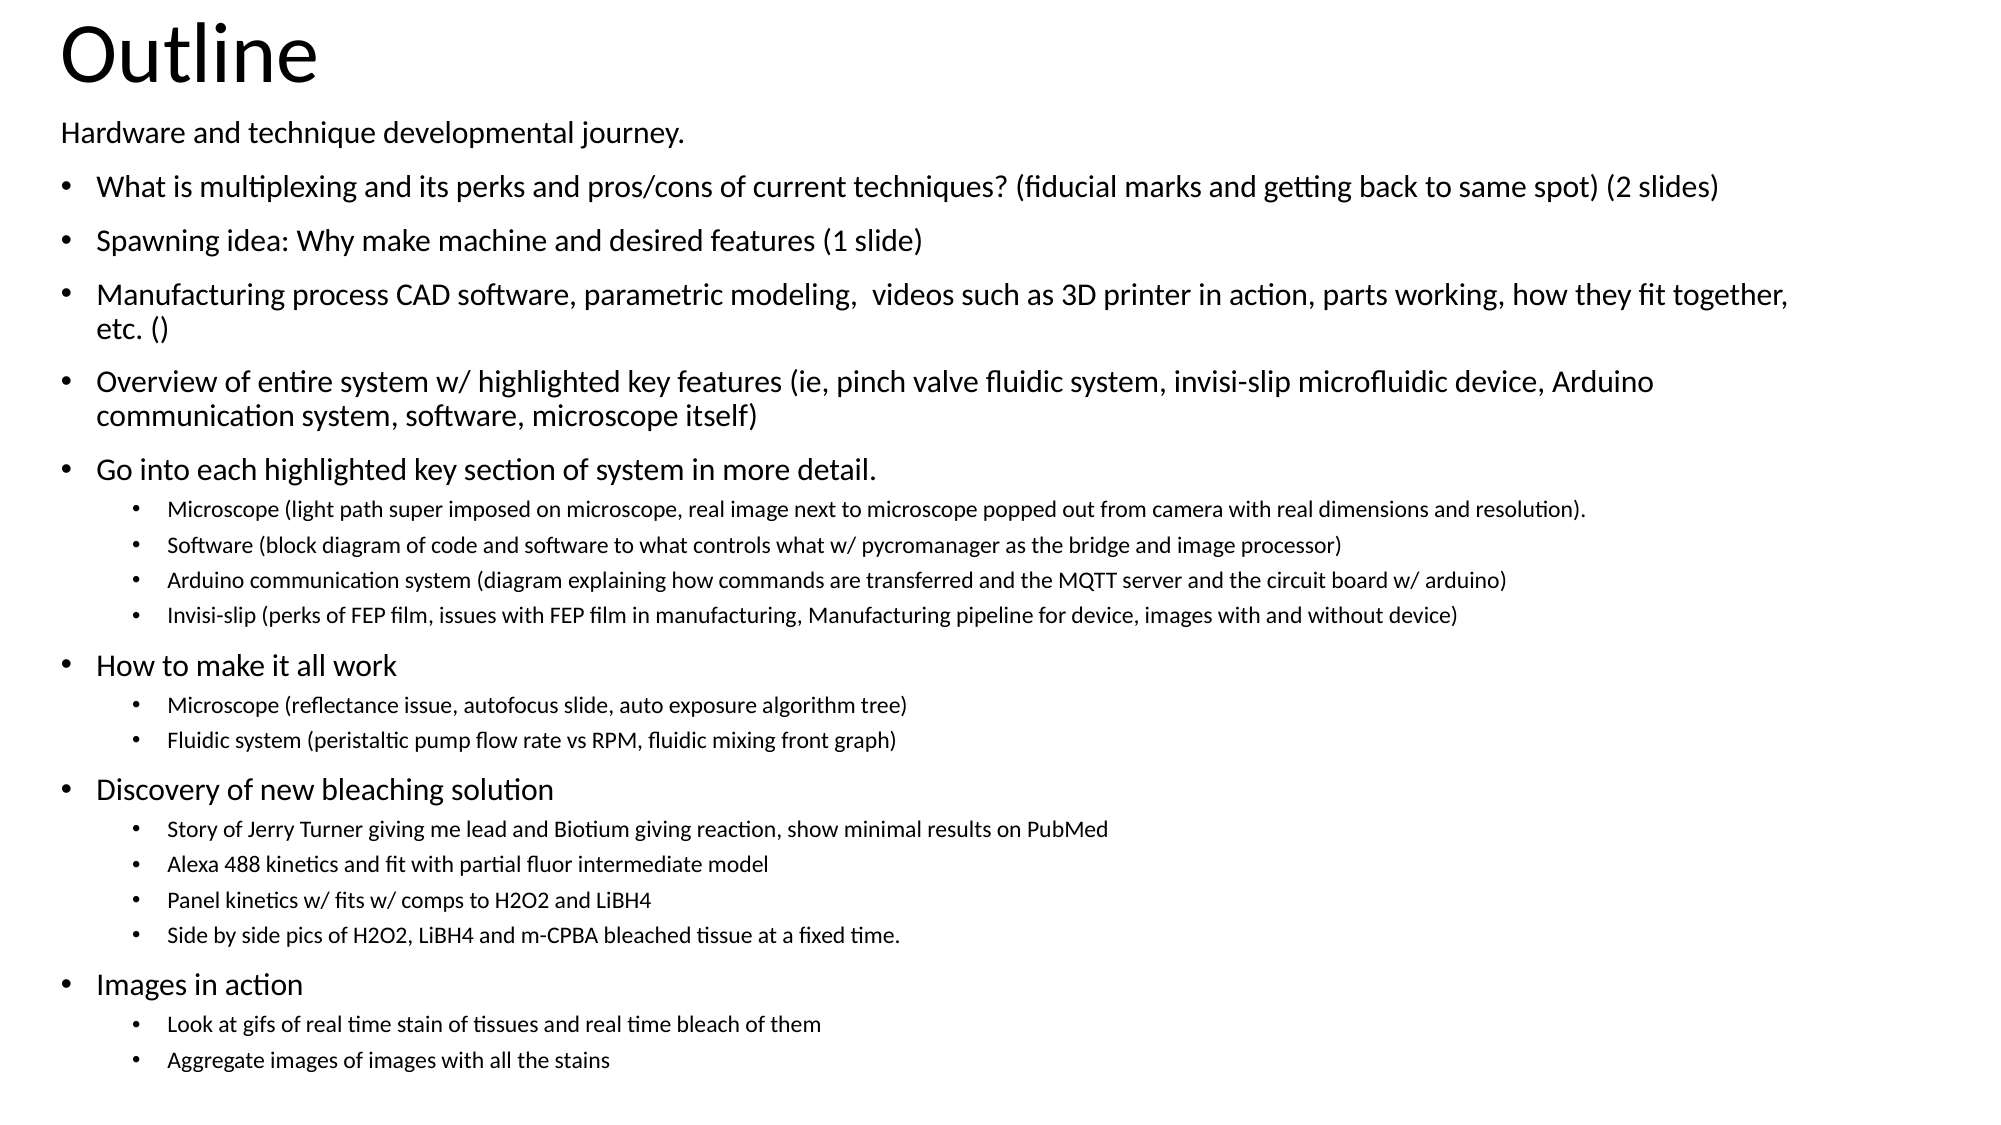

# Outline
Hardware and technique developmental journey.
What is multiplexing and its perks and pros/cons of current techniques? (fiducial marks and getting back to same spot) (2 slides)
Spawning idea: Why make machine and desired features (1 slide)
Manufacturing process CAD software, parametric modeling,  videos such as 3D printer in action, parts working, how they fit together, etc. ()
Overview of entire system w/ highlighted key features (ie, pinch valve fluidic system, invisi-slip microfluidic device, Arduino communication system, software, microscope itself)
Go into each highlighted key section of system in more detail.
Microscope (light path super imposed on microscope, real image next to microscope popped out from camera with real dimensions and resolution).
Software (block diagram of code and software to what controls what w/ pycromanager as the bridge and image processor)
Arduino communication system (diagram explaining how commands are transferred and the MQTT server and the circuit board w/ arduino)
Invisi-slip (perks of FEP film, issues with FEP film in manufacturing, Manufacturing pipeline for device, images with and without device)
How to make it all work
Microscope (reflectance issue, autofocus slide, auto exposure algorithm tree)
Fluidic system (peristaltic pump flow rate vs RPM, fluidic mixing front graph)
Discovery of new bleaching solution
Story of Jerry Turner giving me lead and Biotium giving reaction, show minimal results on PubMed
Alexa 488 kinetics and fit with partial fluor intermediate model
Panel kinetics w/ fits w/ comps to H2O2 and LiBH4
Side by side pics of H2O2, LiBH4 and m-CPBA bleached tissue at a fixed time.
Images in action
Look at gifs of real time stain of tissues and real time bleach of them
Aggregate images of images with all the stains